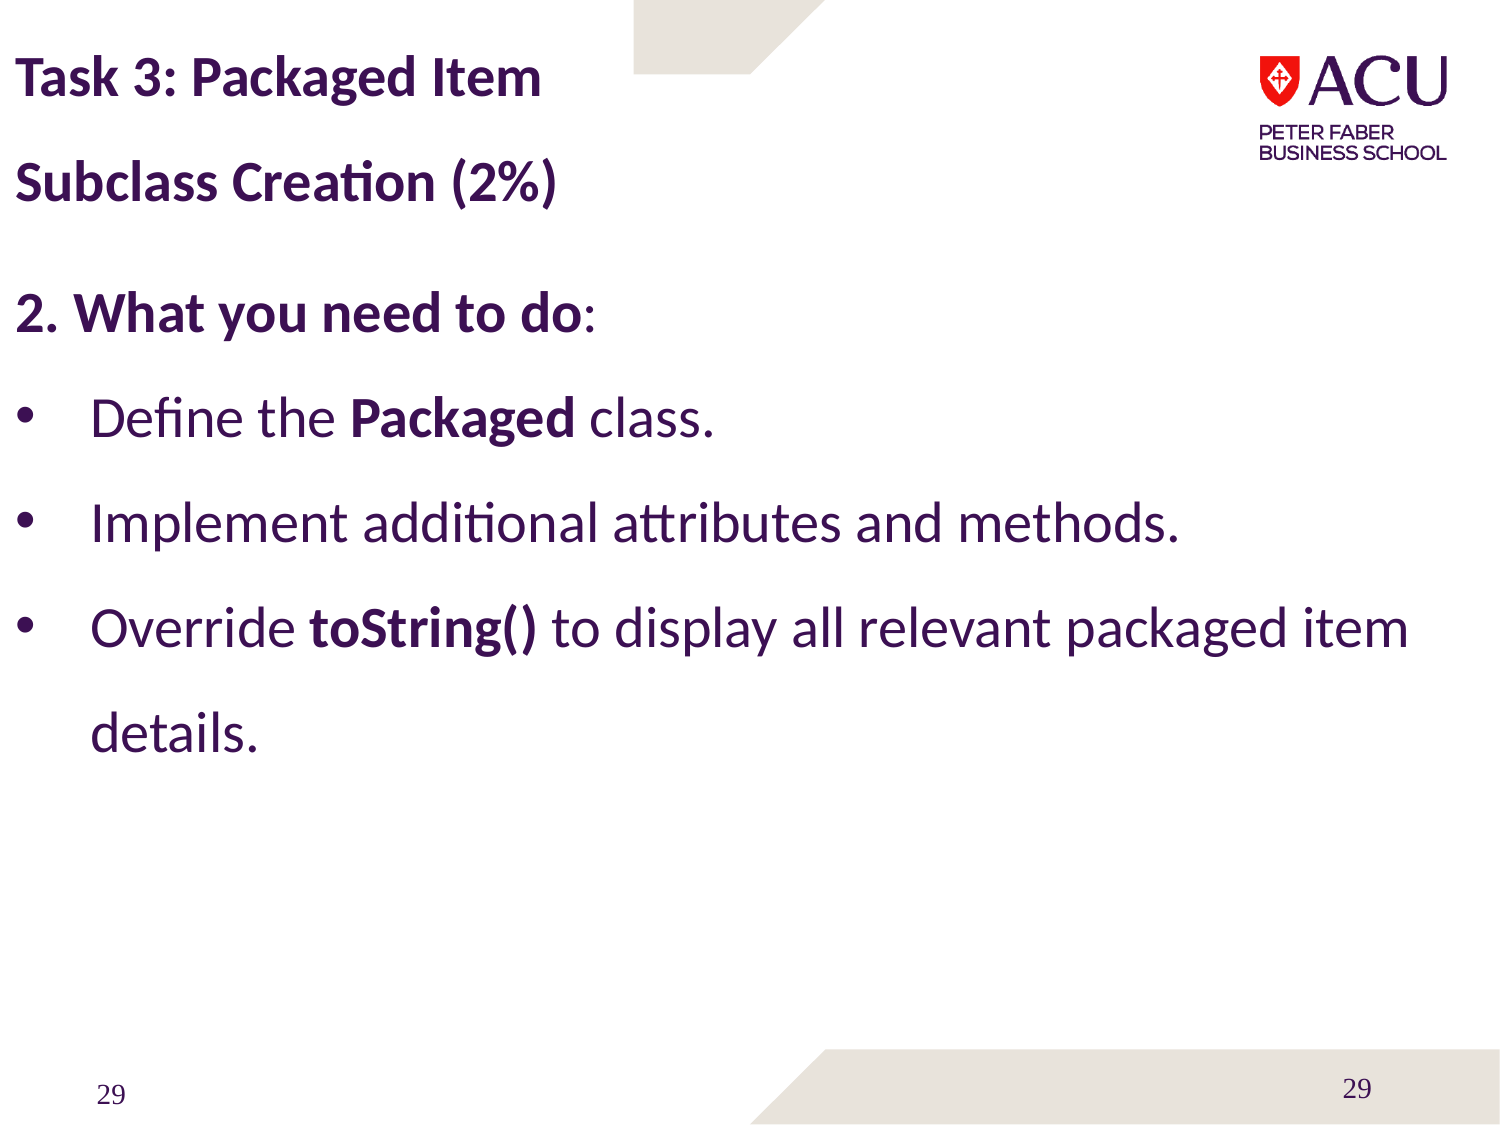

Task 3: Packaged Item Subclass Creation (2%)
2. What you need to do:
Define the Packaged class.
Implement additional attributes and methods.
Override toString() to display all relevant packaged item details.
29
29